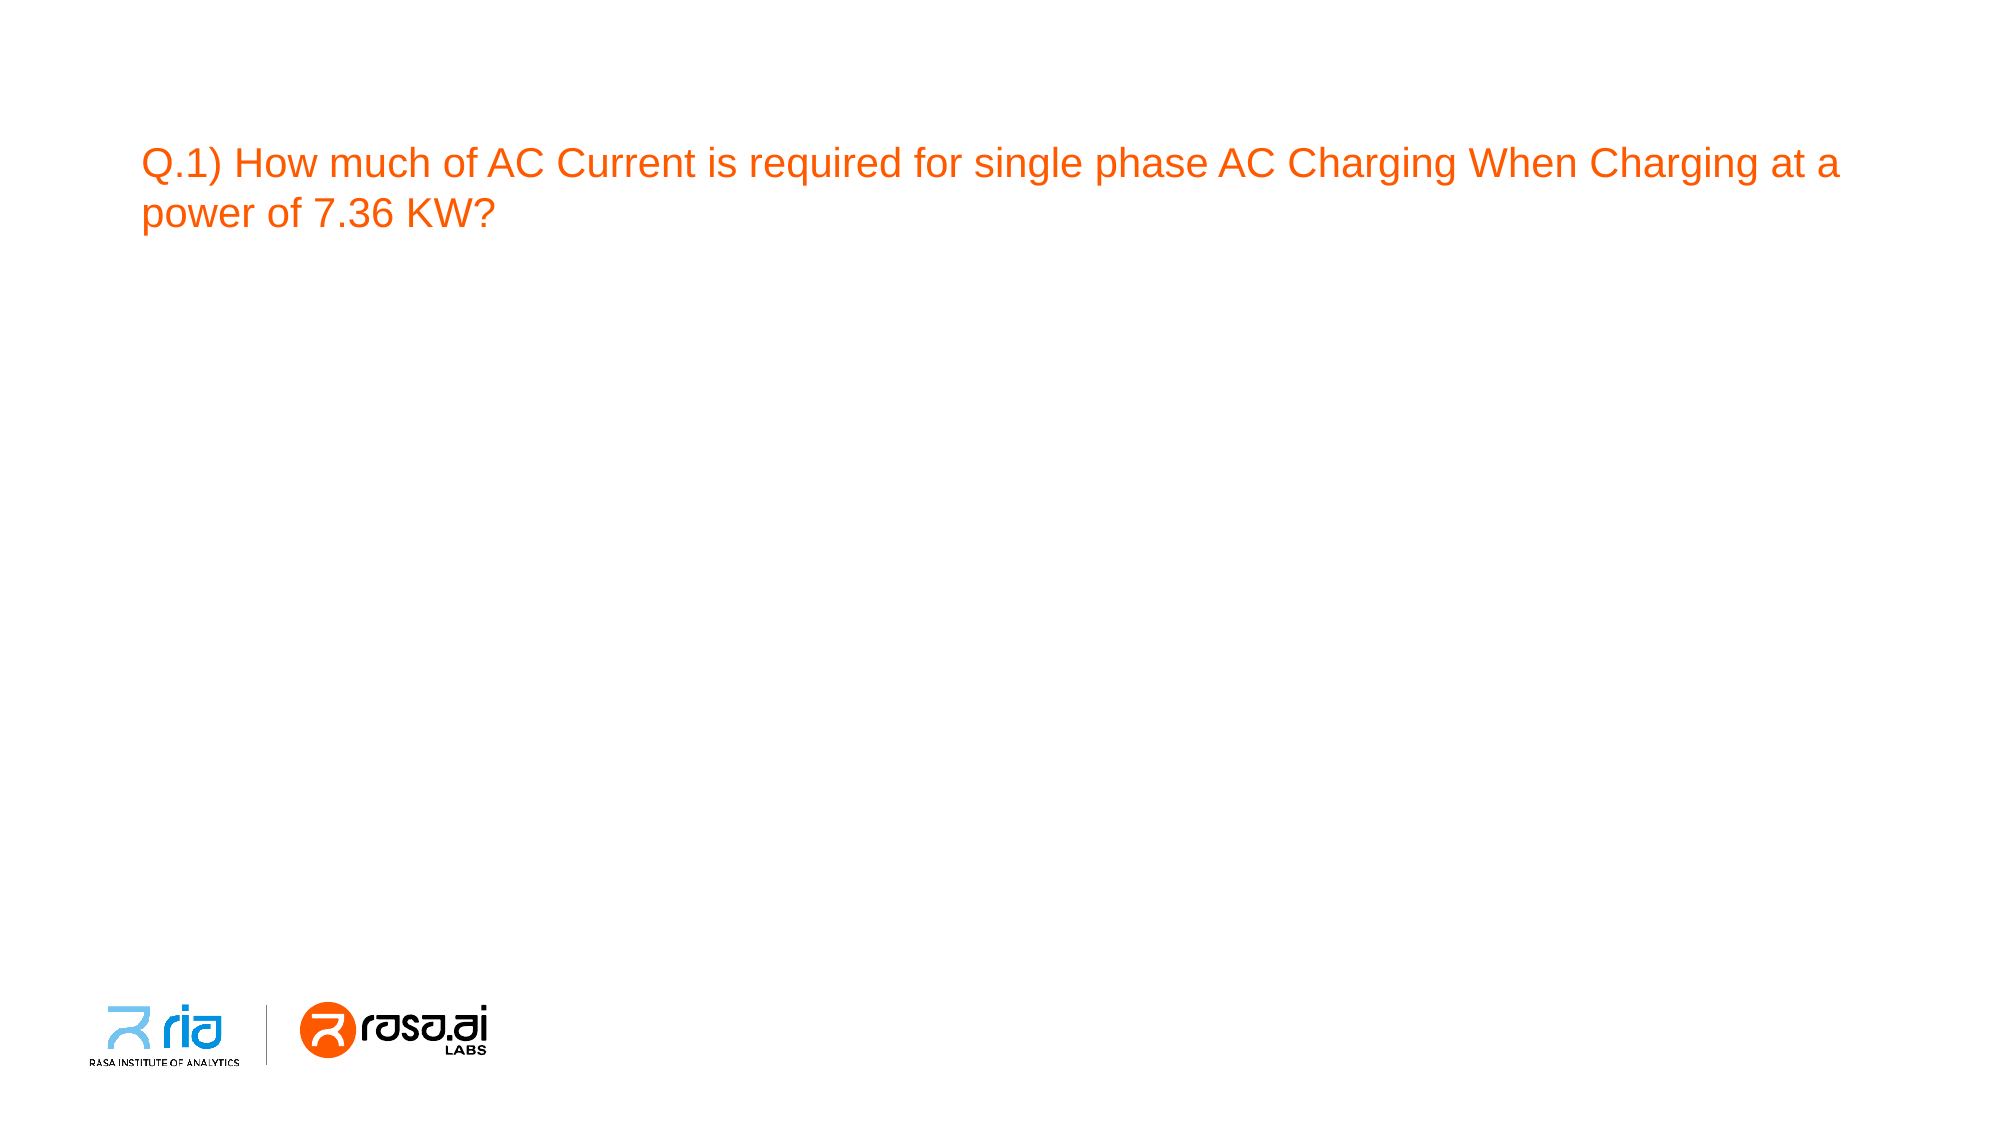

Q.1) How much of AC Current is required for single phase AC Charging When Charging at a power of 7.36 KW?